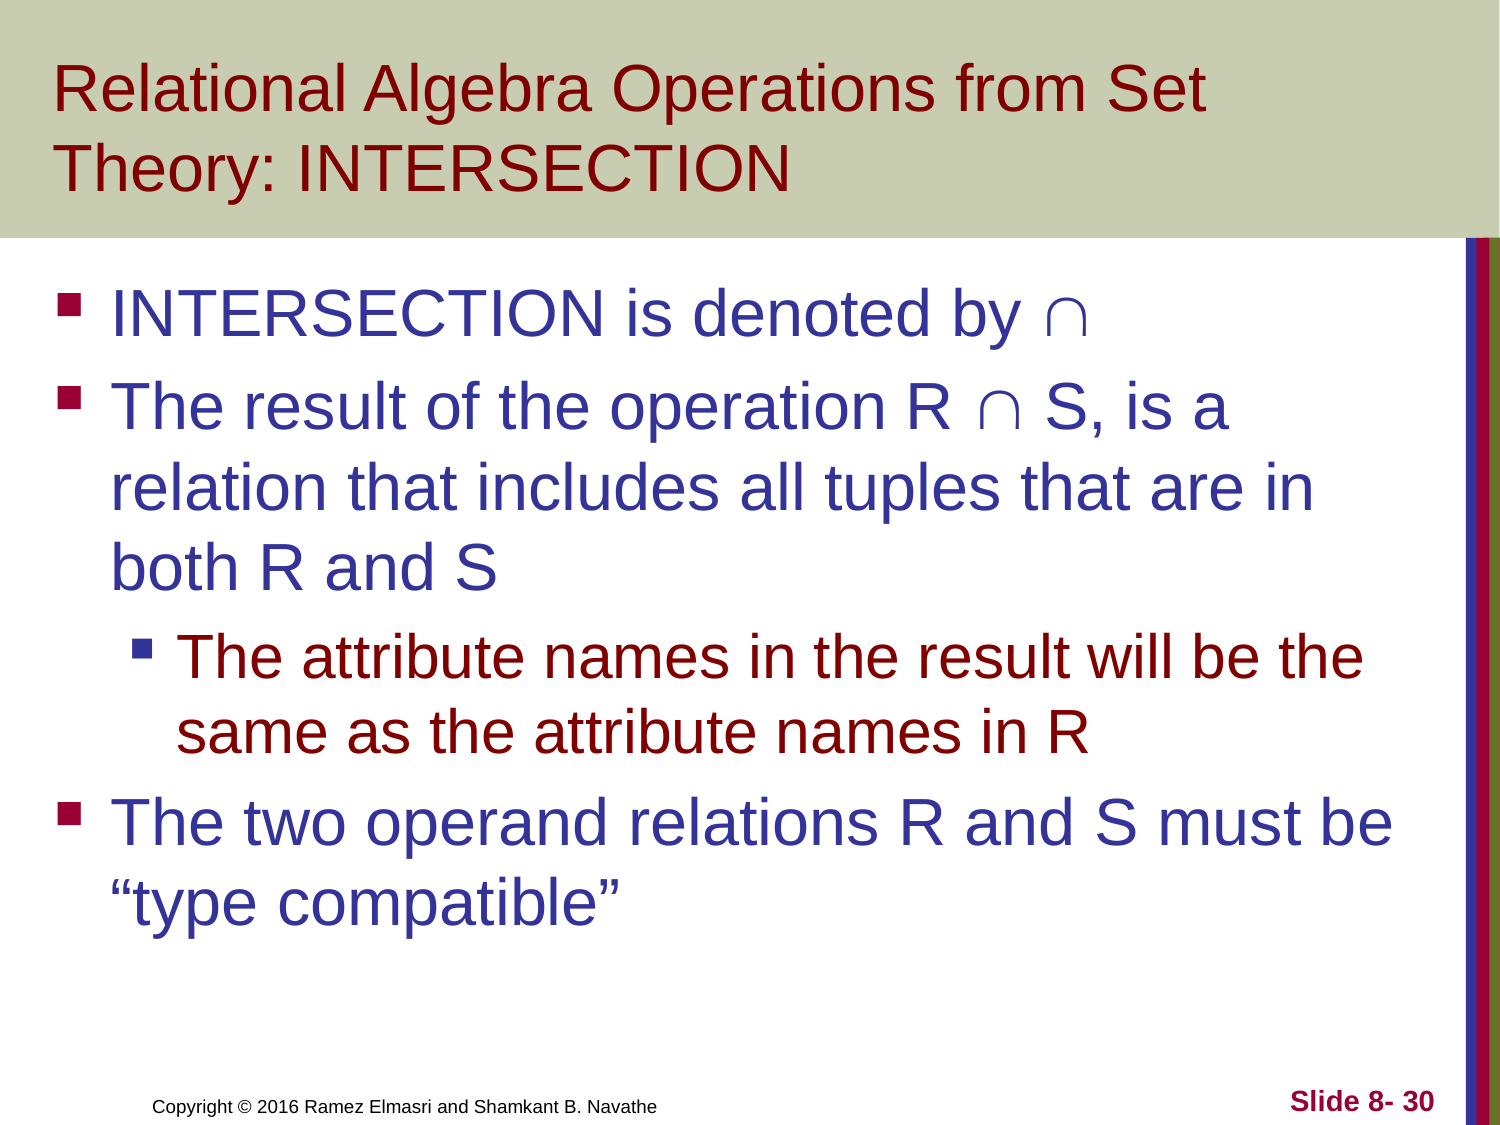

# Relational Algebra Operations from Set Theory: INTERSECTION
INTERSECTION is denoted by ∩
The result of the operation R ∩ S, is a relation that includes all tuples that are in both R and S
The attribute names in the result will be the same as the attribute names in R
The two operand relations R and S must be “type compatible”

Slide 8- 30